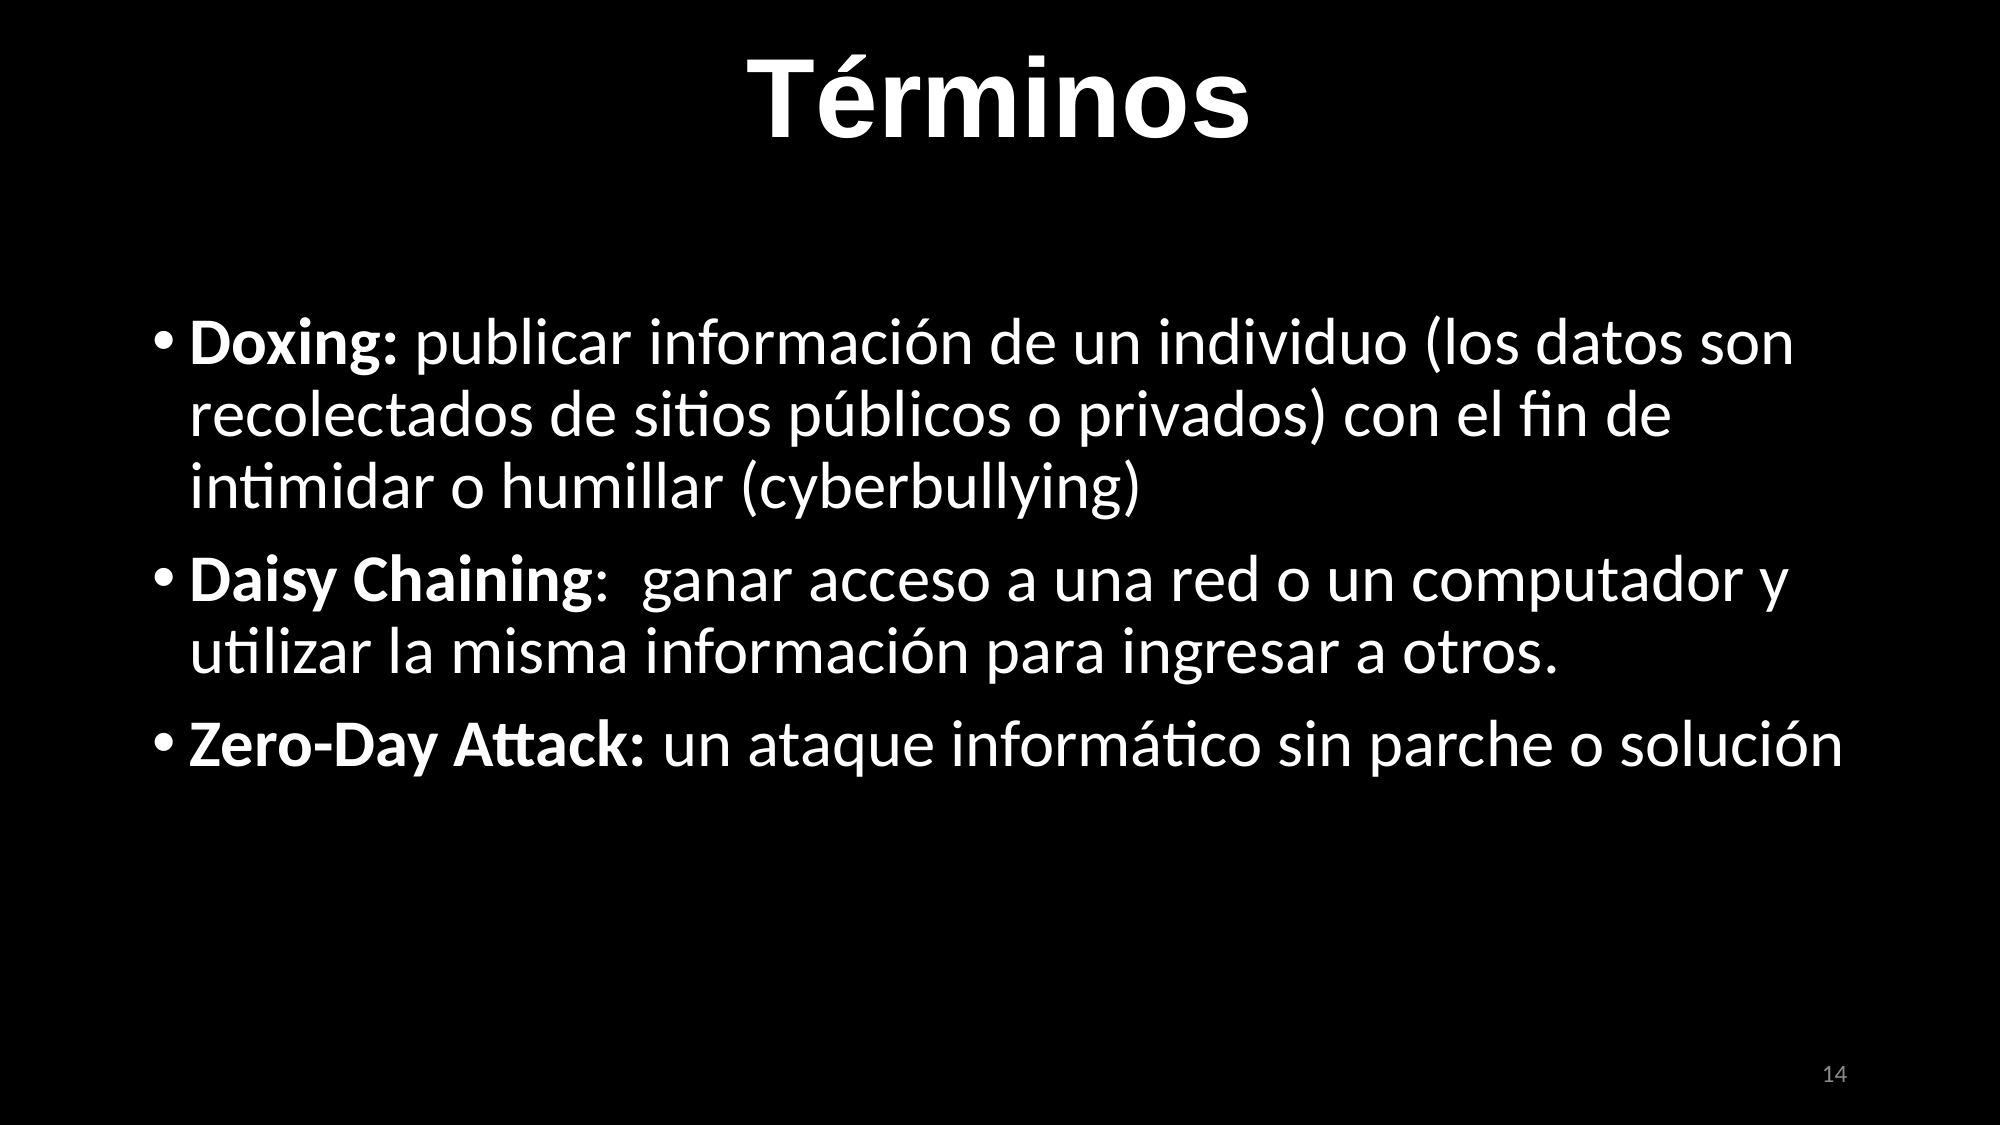

Términos
#
Doxing: publicar información de un individuo (los datos son recolectados de sitios públicos o privados) con el fin de intimidar o humillar (cyberbullying)
Daisy Chaining:  ganar acceso a una red o un computador y utilizar la misma información para ingresar a otros.
Zero-Day Attack: un ataque informático sin parche o solución

14